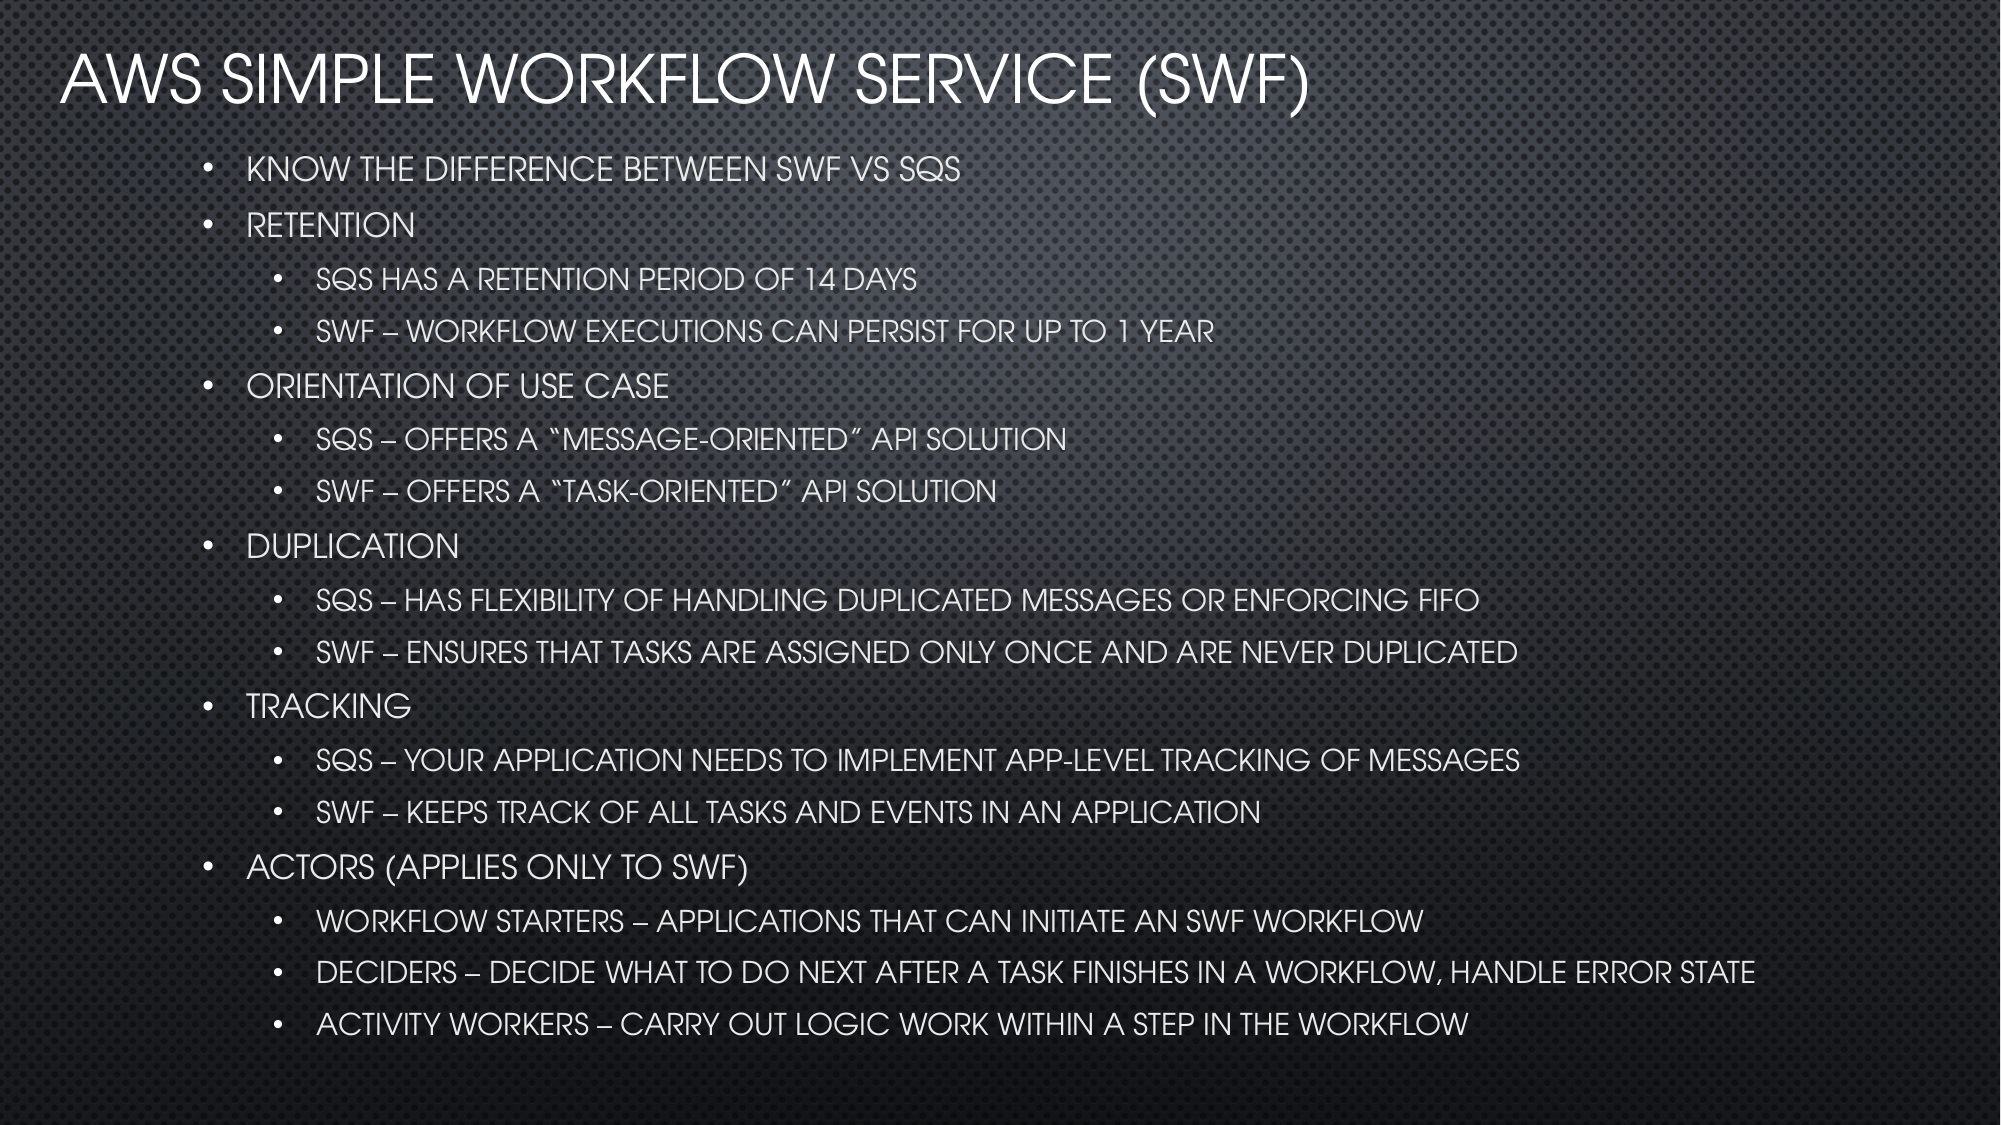

# AWS Simple workflow service (SWF)

Know the difference between SWF vs SQS
Retention
SQS has a retention period of 14 days
SWF – workflow executions can persist for up to 1 year
Orientation of Use Case
SQS – offers a “Message-Oriented” API solution
SWF – Offers a “Task-Oriented” API solution
Duplication
SQS – has flexibility of handling duplicated messages or enforcing FIFO
SWF – ensures that tasks are assigned only once and are never duplicated
Tracking
SQS – your application needs to implement app-level tracking of messages
SWF – Keeps track of all tasks and events in an application
Actors (applies only to SWF)
Workflow Starters – applications that can initiate an SWF workflow
Deciders – decide what to do next after a task finishes in a workflow, handle error state
Activity Workers – Carry out logic work within a step in the workflow